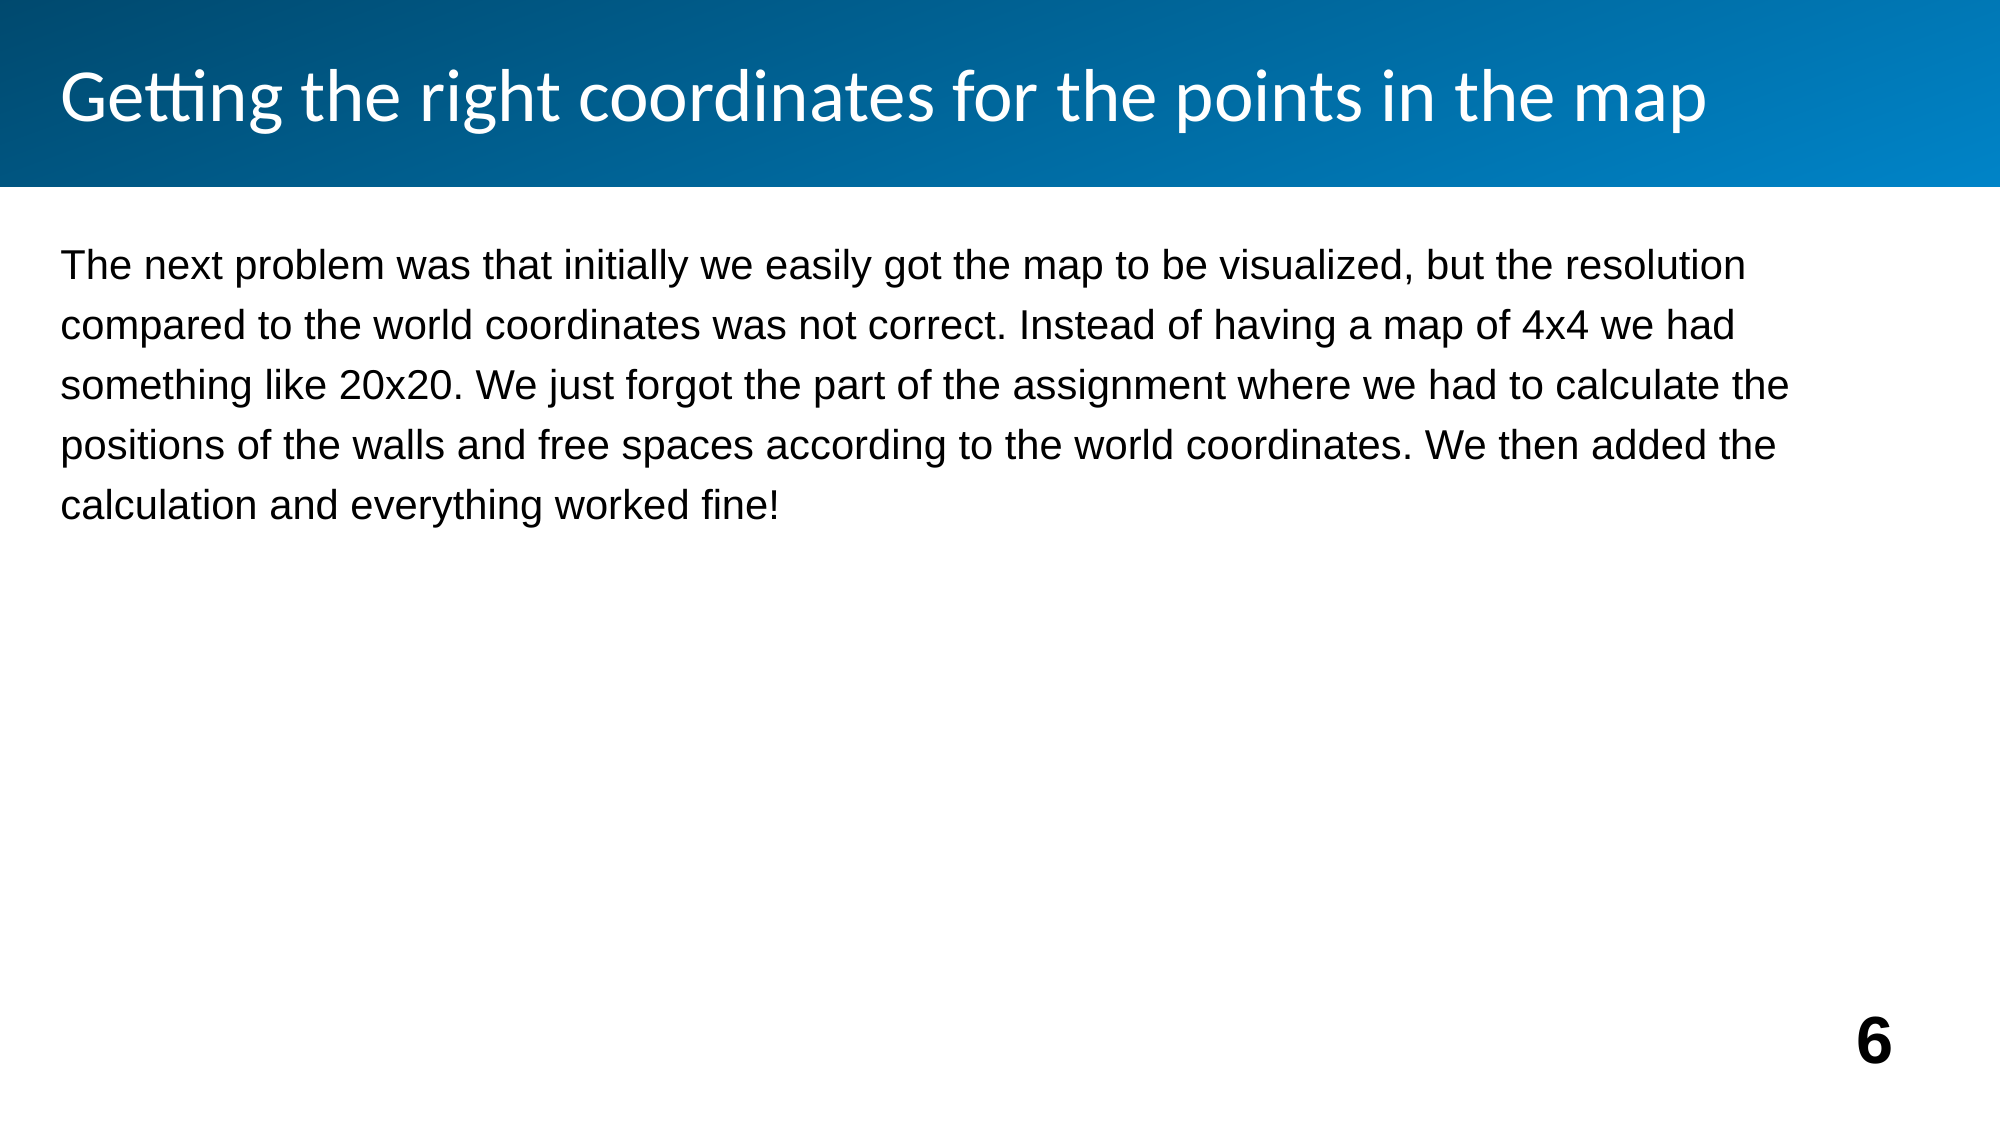

Getting the right coordinates for the points in the map

The next problem was that initially we easily got the map to be visualized, but the resolution compared to the world coordinates was not correct. Instead of having a map of 4x4 we had something like 20x20. We just forgot the part of the assignment where we had to calculate the positions of the walls and free spaces according to the world coordinates. We then added the calculation and everything worked fine!

6